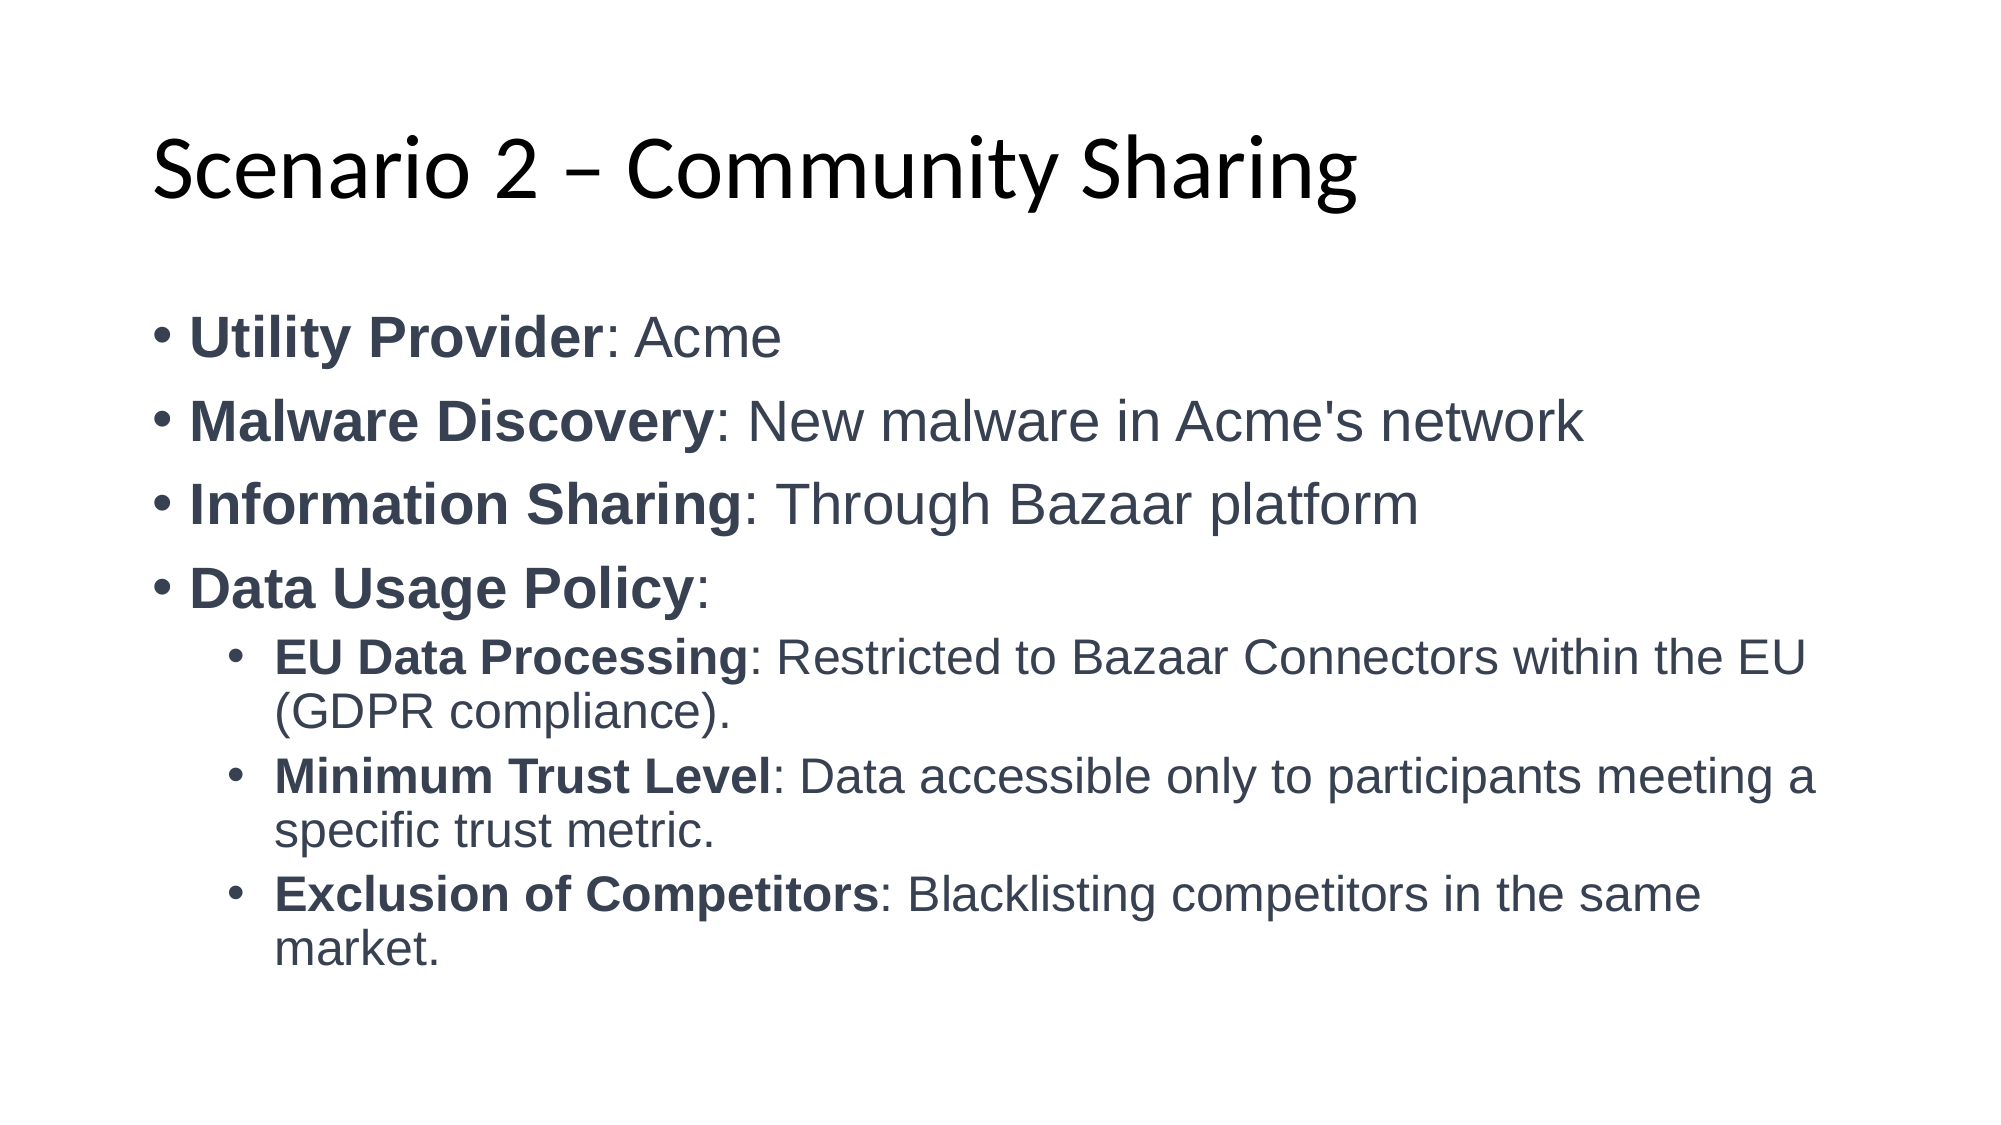

# Scenario 2 – Community Sharing
Utility Provider: Acme
Malware Discovery: New malware in Acme's network
Information Sharing: Through Bazaar platform
Data Usage Policy:
EU Data Processing: Restricted to Bazaar Connectors within the EU (GDPR compliance).
Minimum Trust Level: Data accessible only to participants meeting a specific trust metric.
Exclusion of Competitors: Blacklisting competitors in the same market.